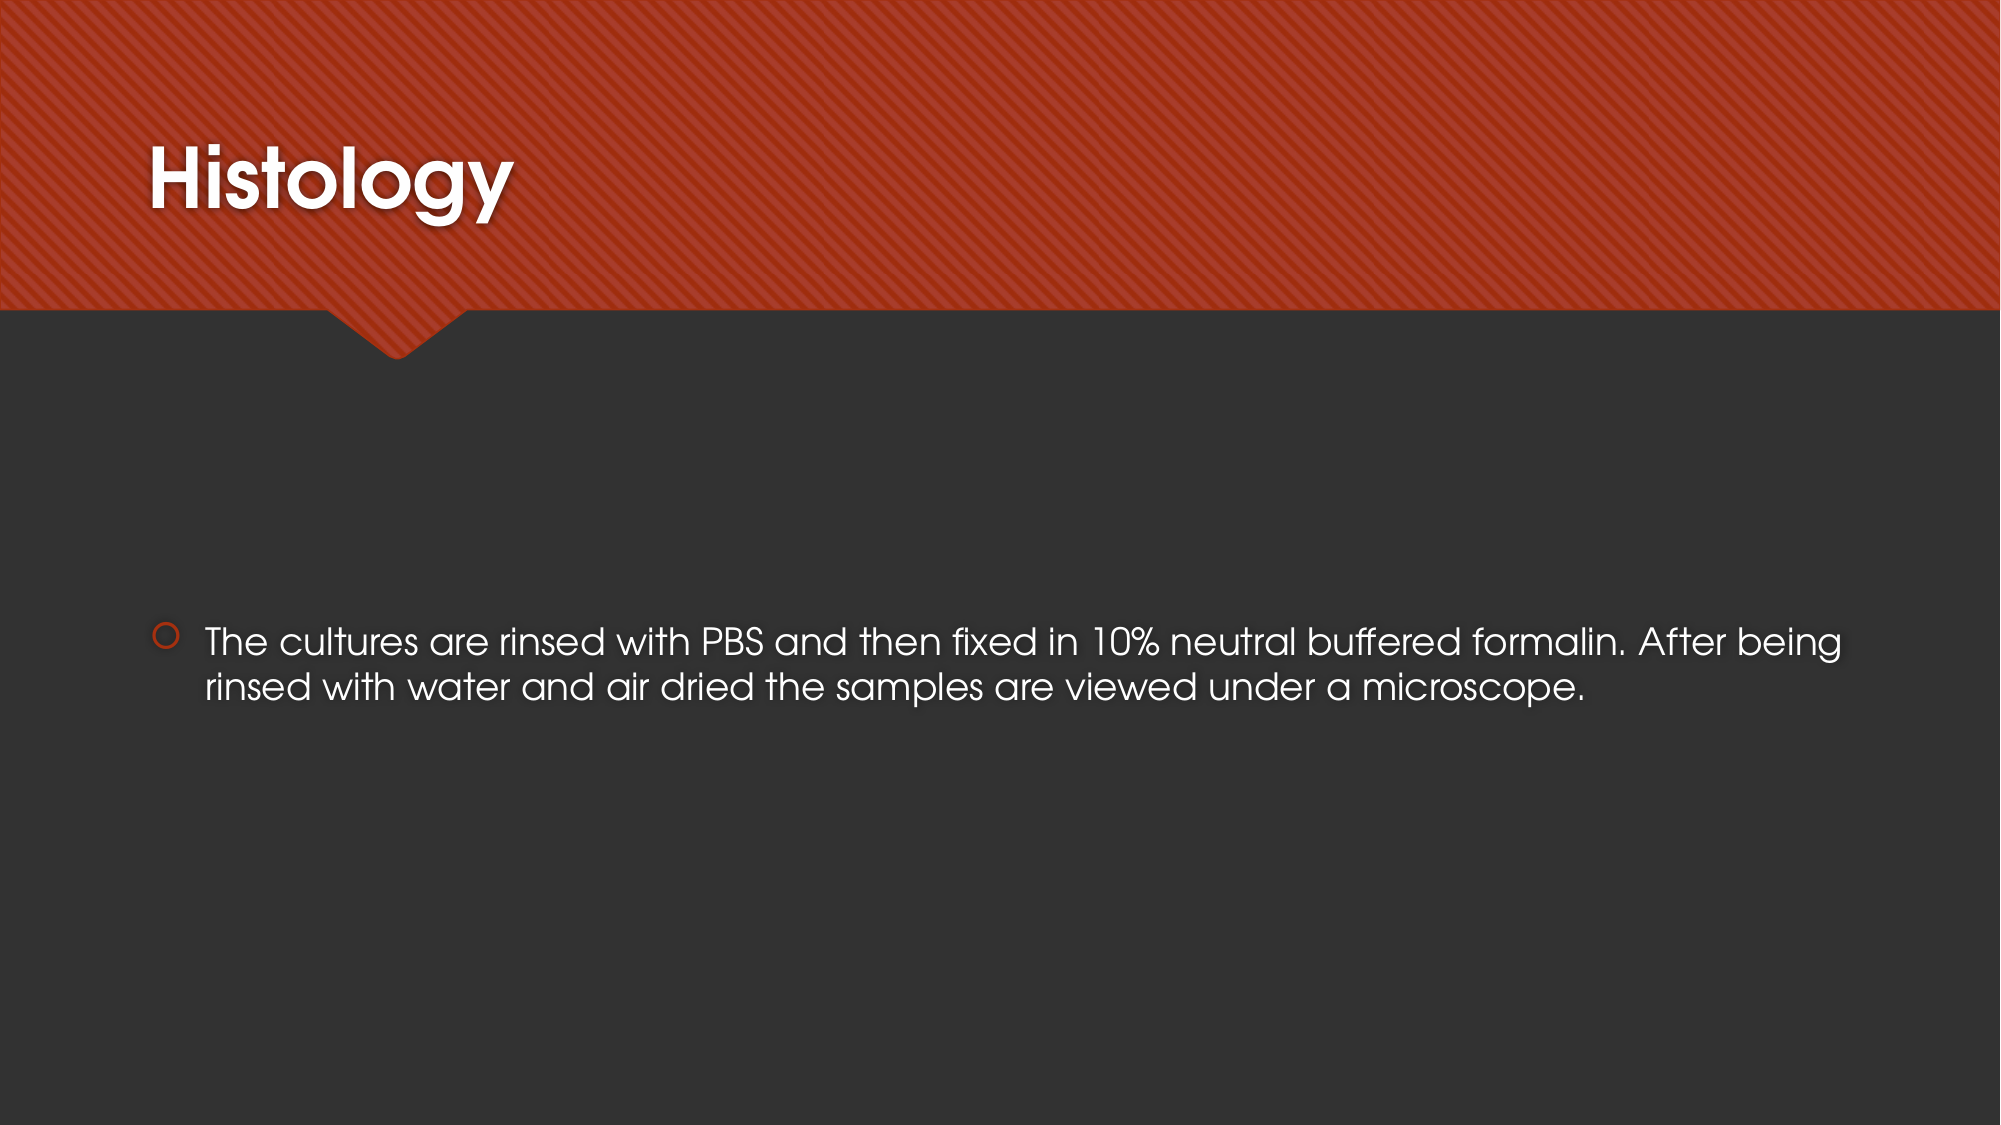

# Histology
The cultures are rinsed with PBS and then fixed in 10% neutral buffered formalin. After being rinsed with water and air dried the samples are viewed under a microscope.